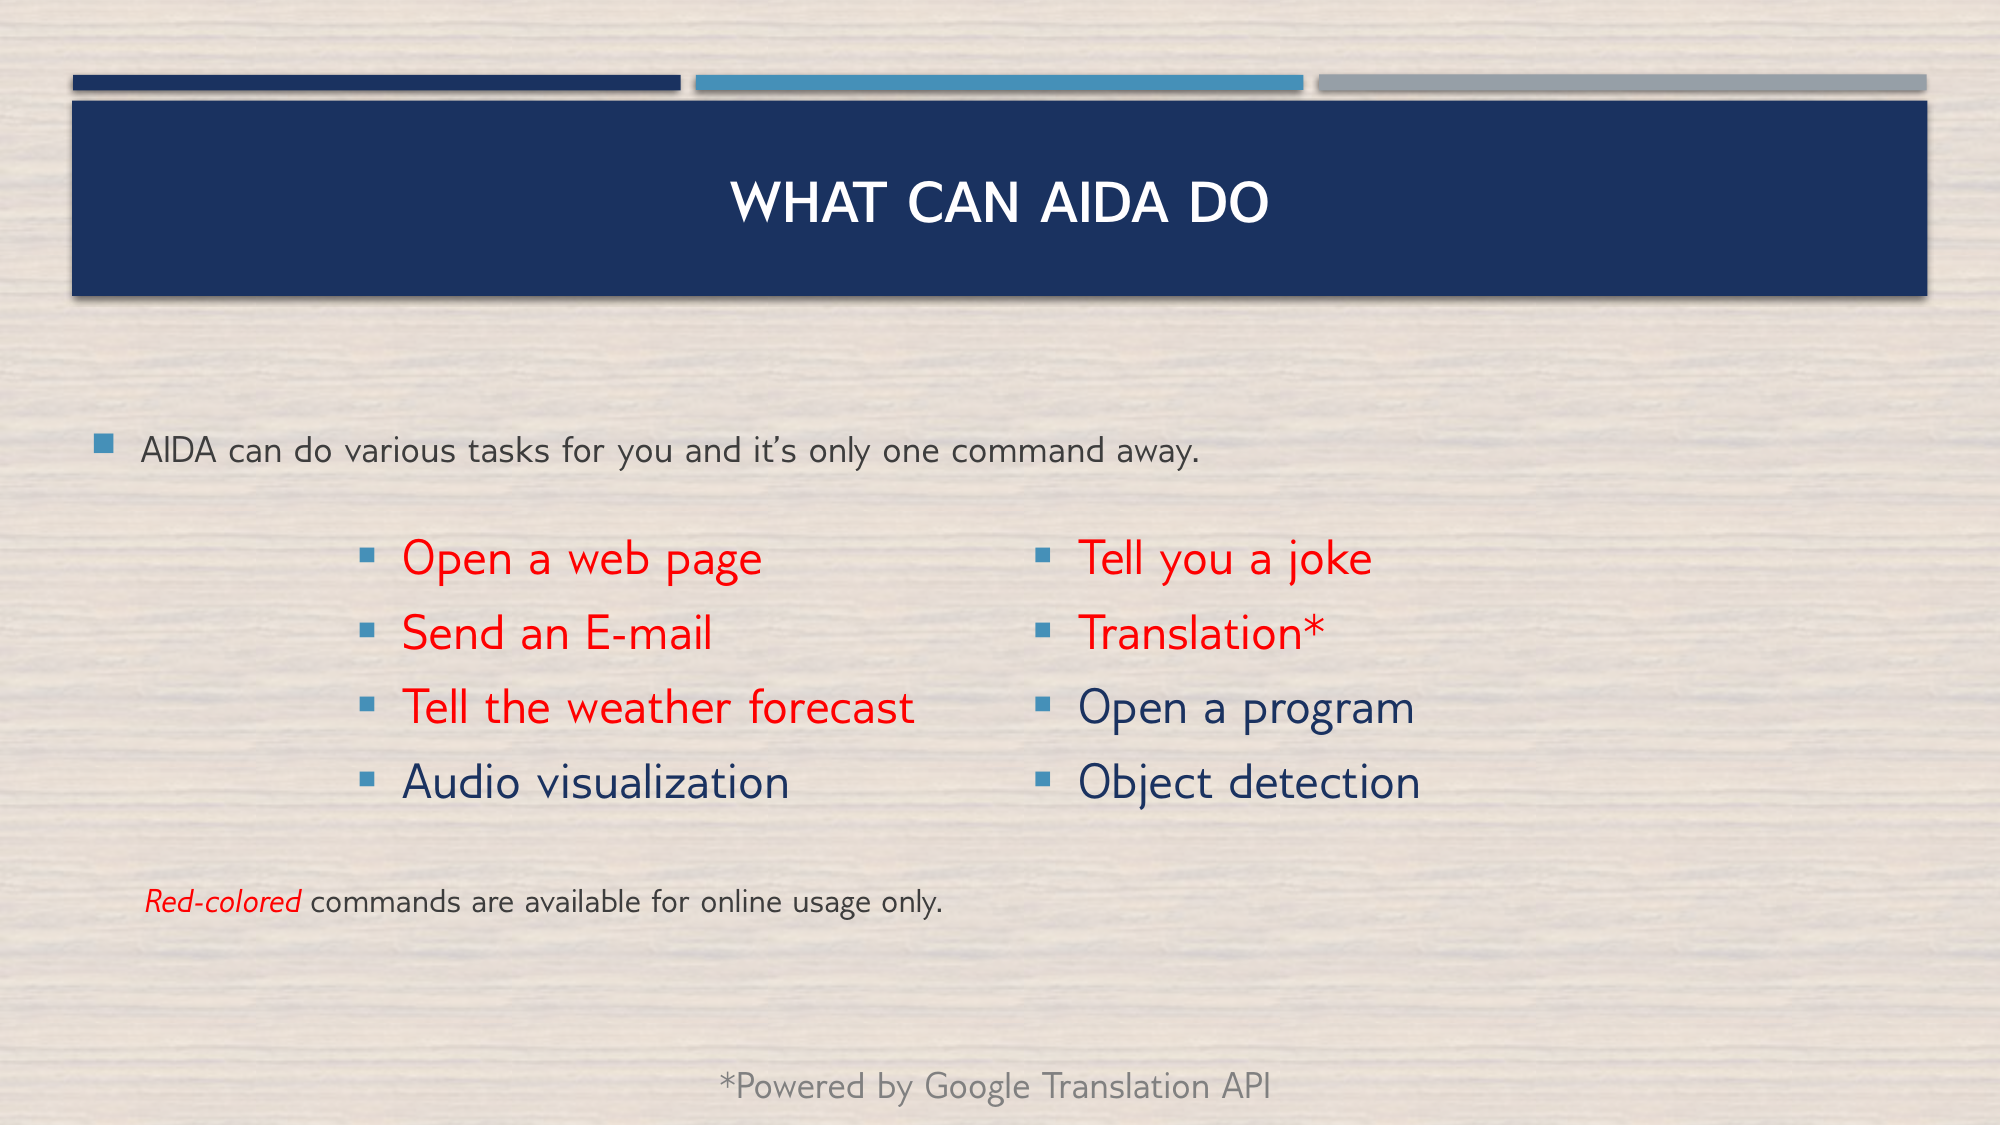

# What can AIda do
AIDA can do various tasks for you and it’s only one command away.

Red-colored commands are available for online usage only.
| Open a web page | Tell you a joke |
| --- | --- |
| Send an E-mail | Translation\* |
| Tell the weather forecast | Open a program |
| --- | --- |
| Audio visualization | Object detection |
*Powered by Google Translation API